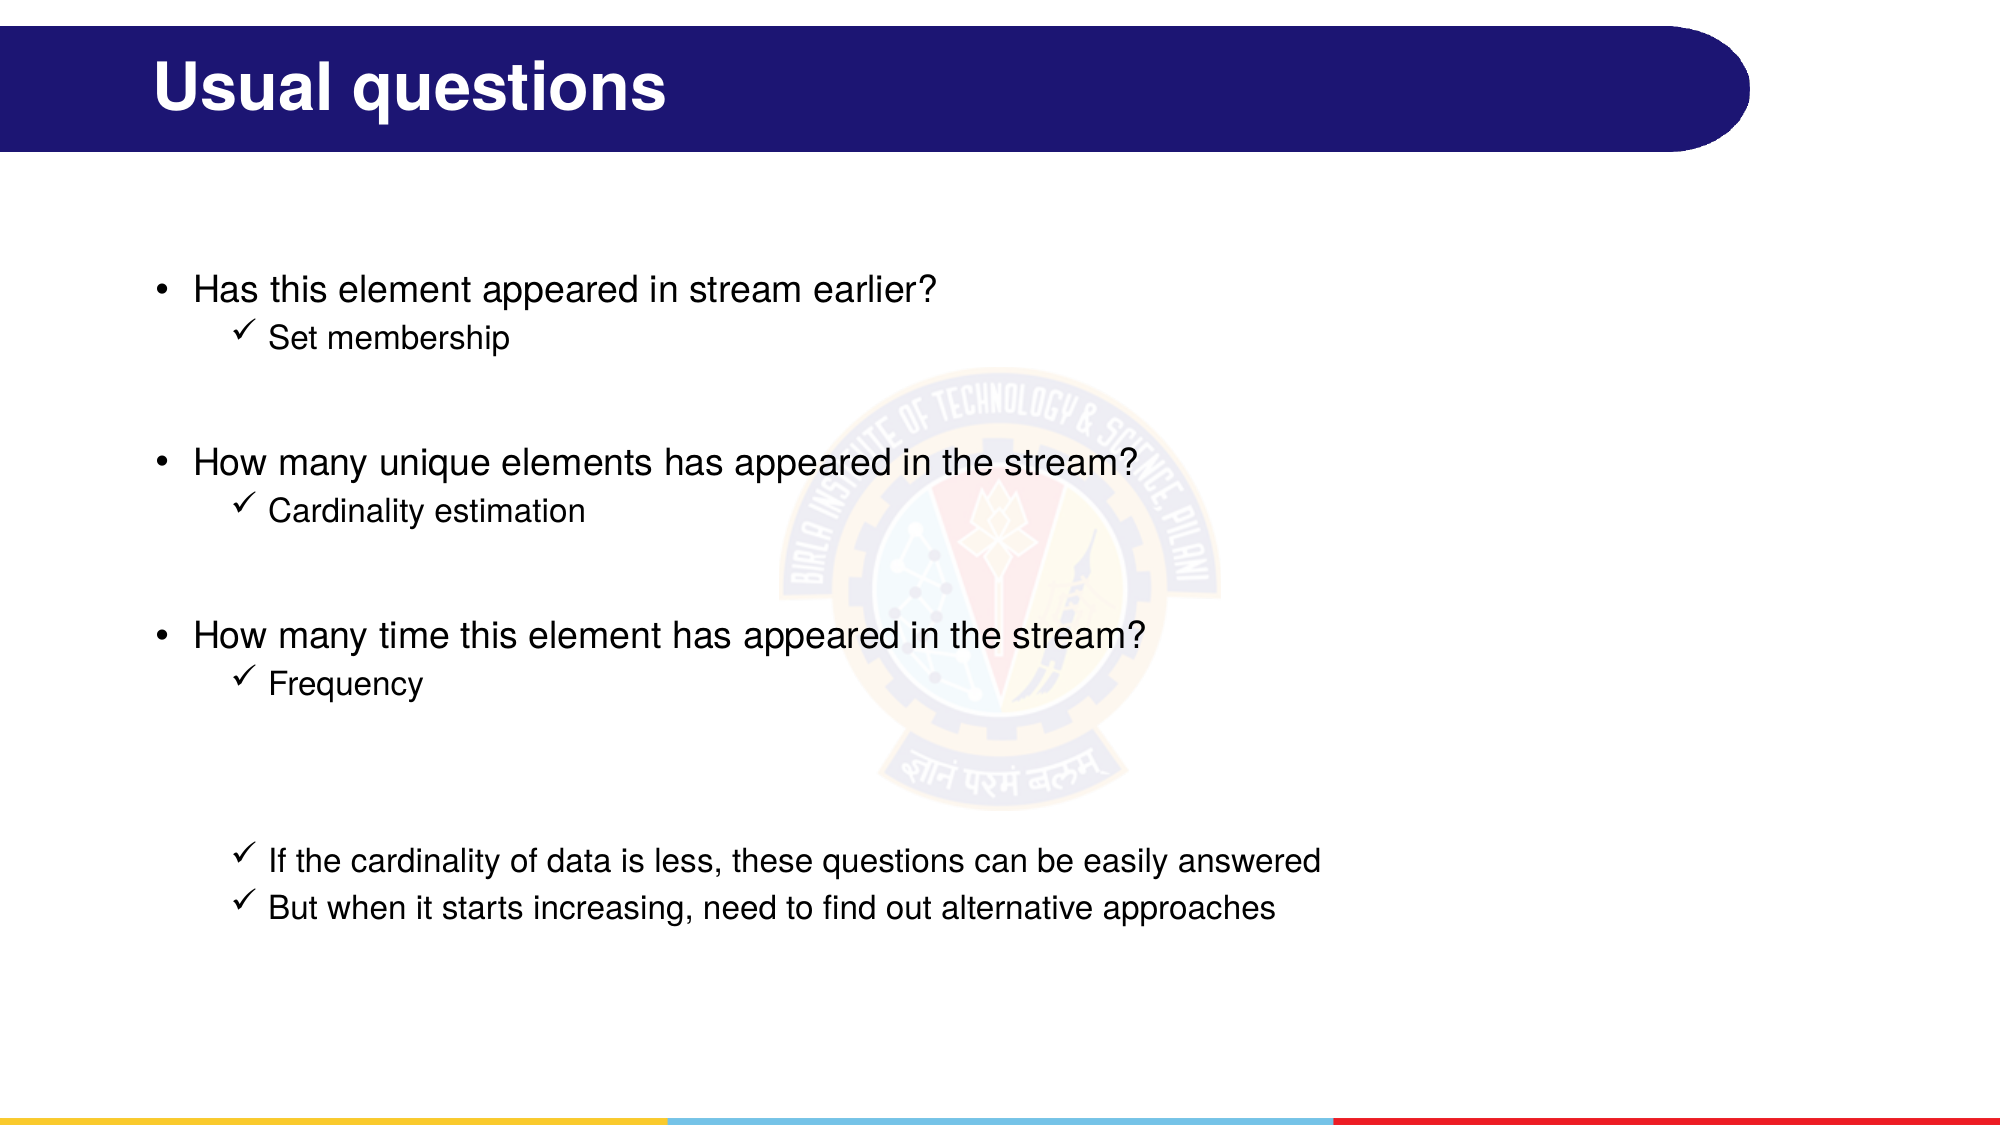

# Usual questions

Has this element appeared in stream earlier?
Set membership

How many unique elements has appeared in the stream?
Cardinality estimation

How many time this element has appeared in the stream?
Frequency

If the cardinality of data is less, these questions can be easily answered
But when it starts increasing, need to find out alternative approaches